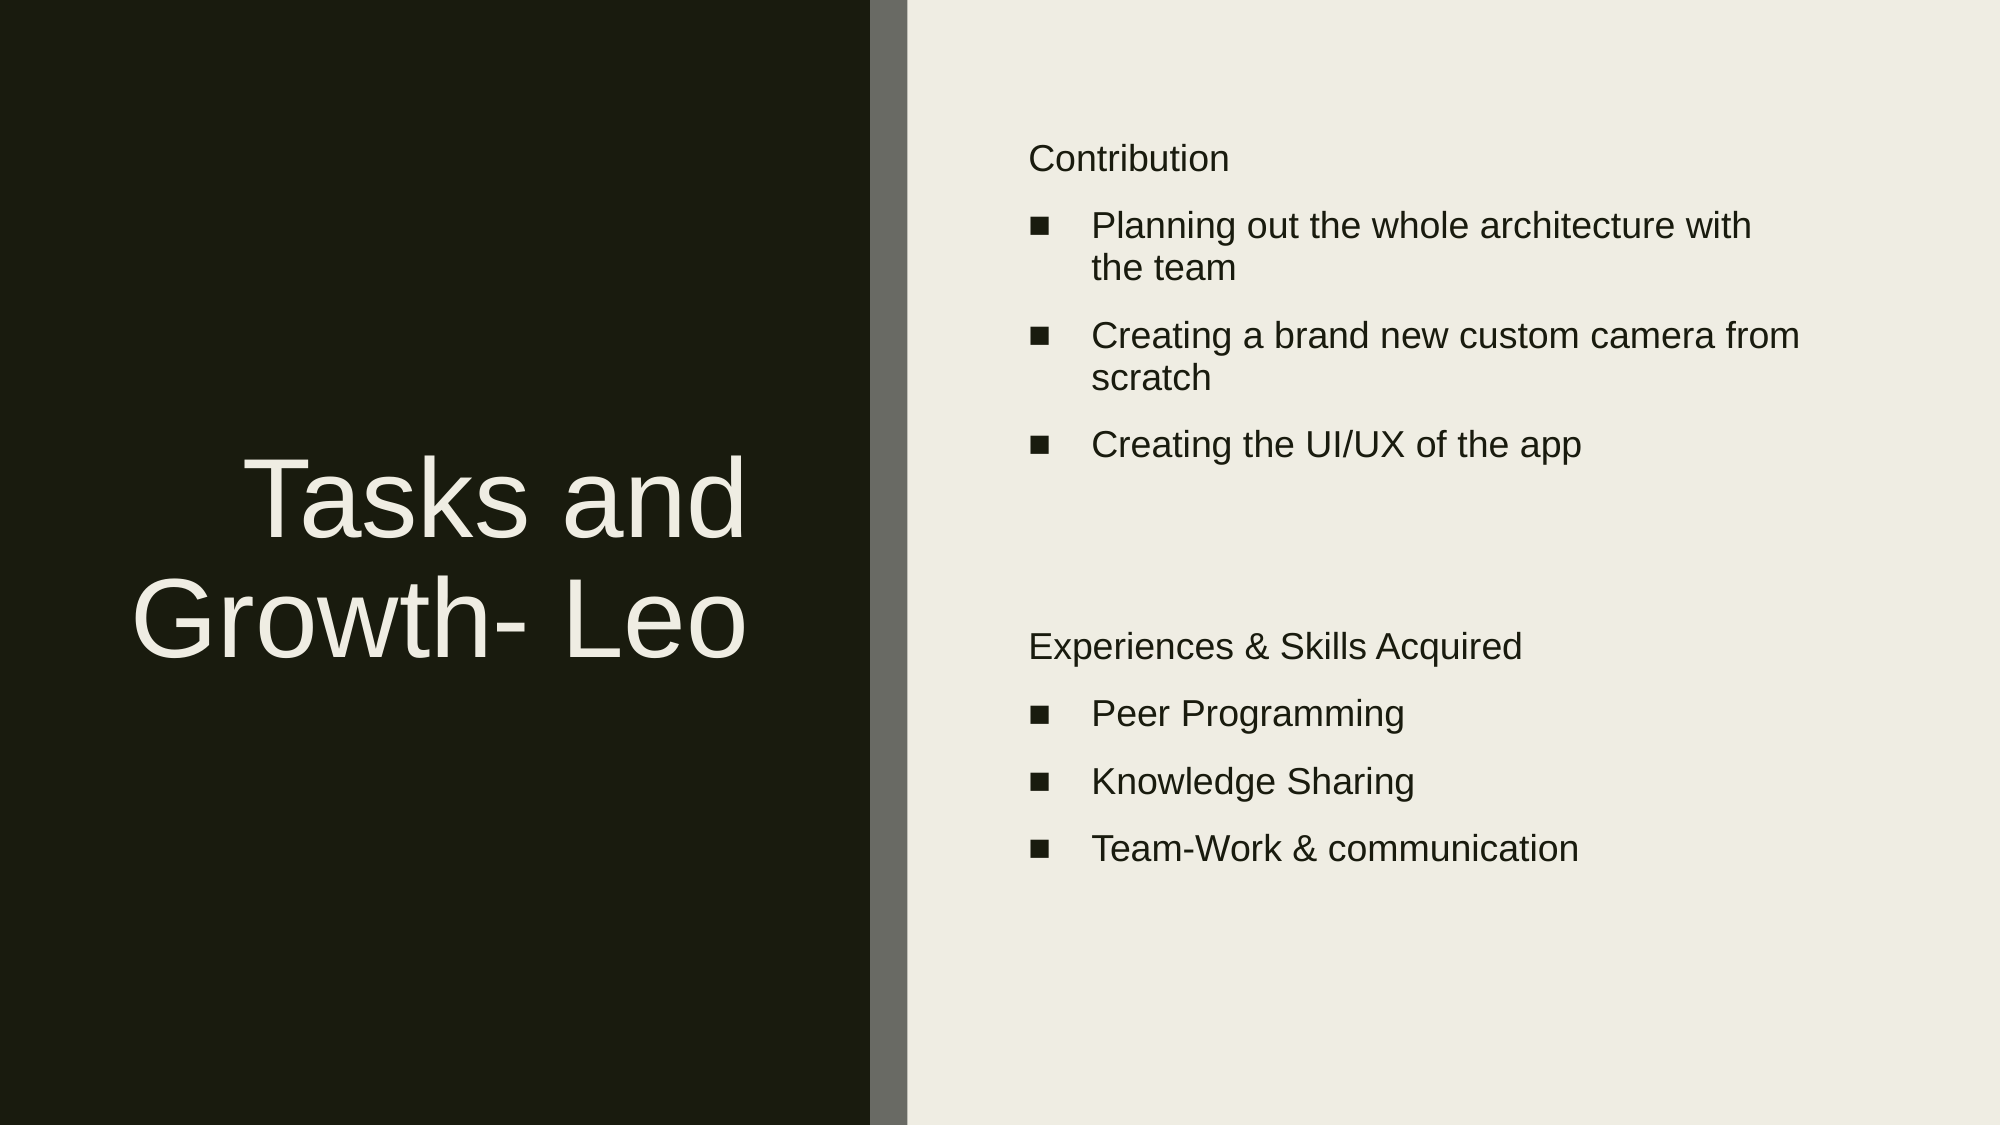

# Tasks and Growth- Leo
Contribution
Planning out the whole architecture with the team
Creating a brand new custom camera from scratch
Creating the UI/UX of the app

Experiences & Skills Acquired
Peer Programming
Knowledge Sharing
Team-Work & communication